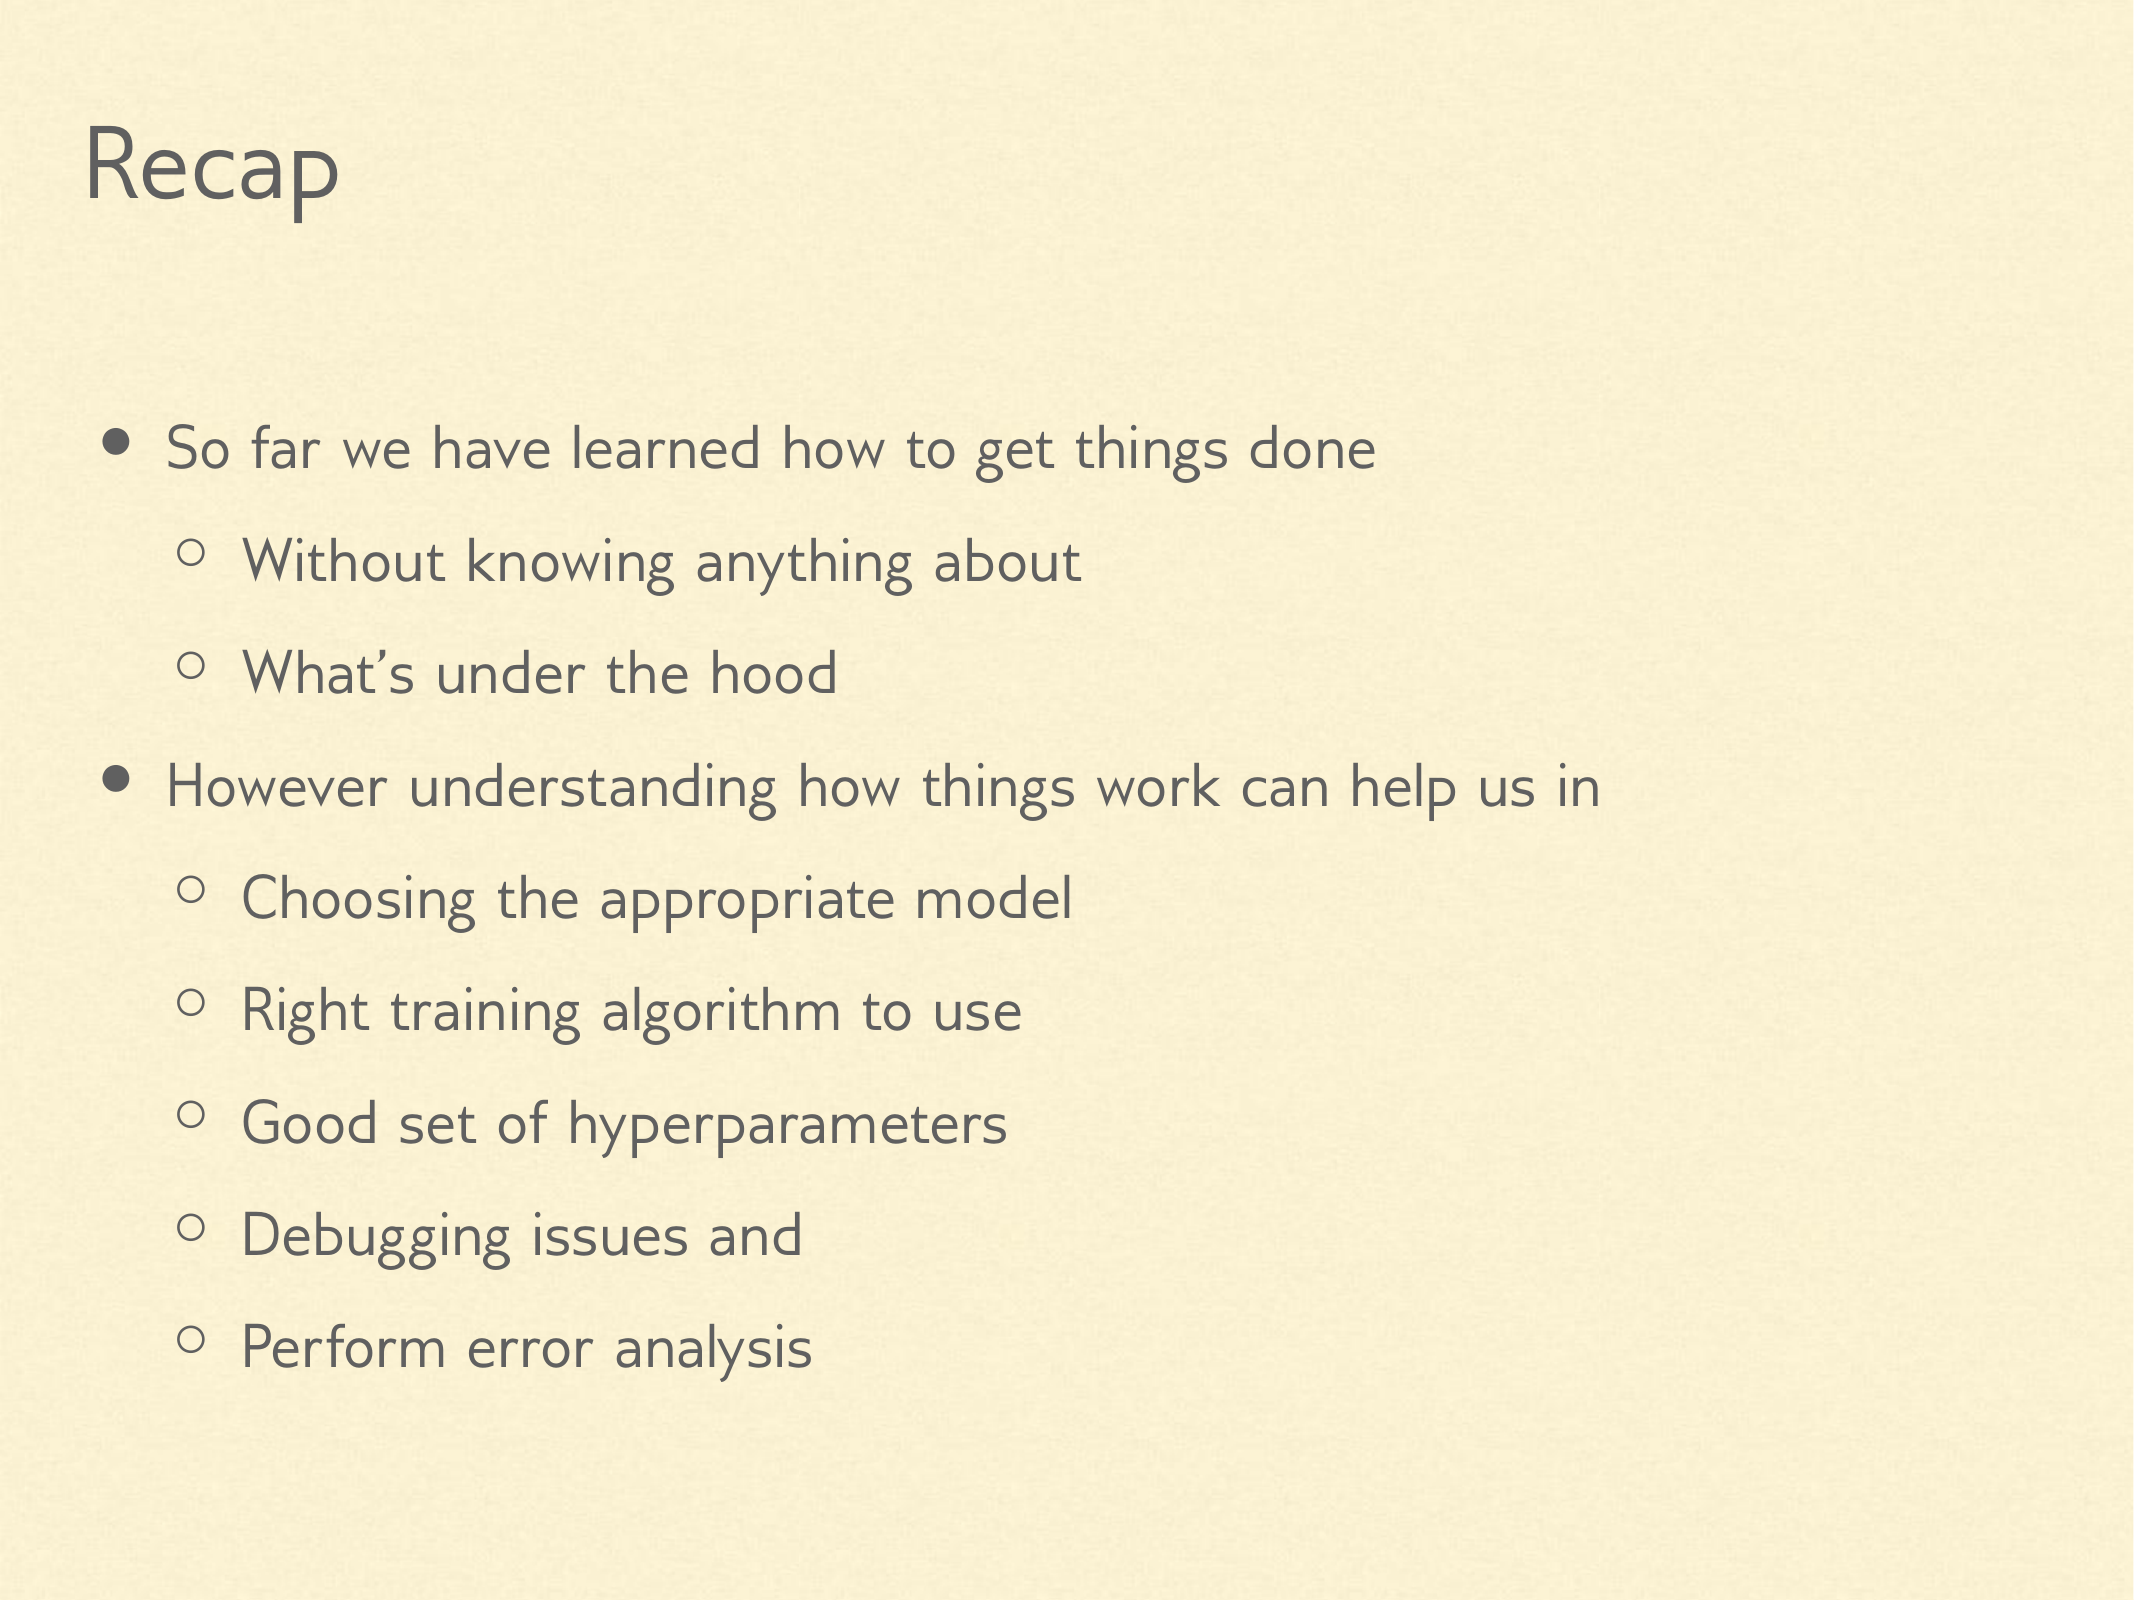

Recap
So far we have learned how to get things done
Without knowing anything about
What’s under the hood
However understanding how things work can help us in
Choosing the appropriate model
Right training algorithm to use
Good set of hyperparameters
Debugging issues and
Perform error analysis